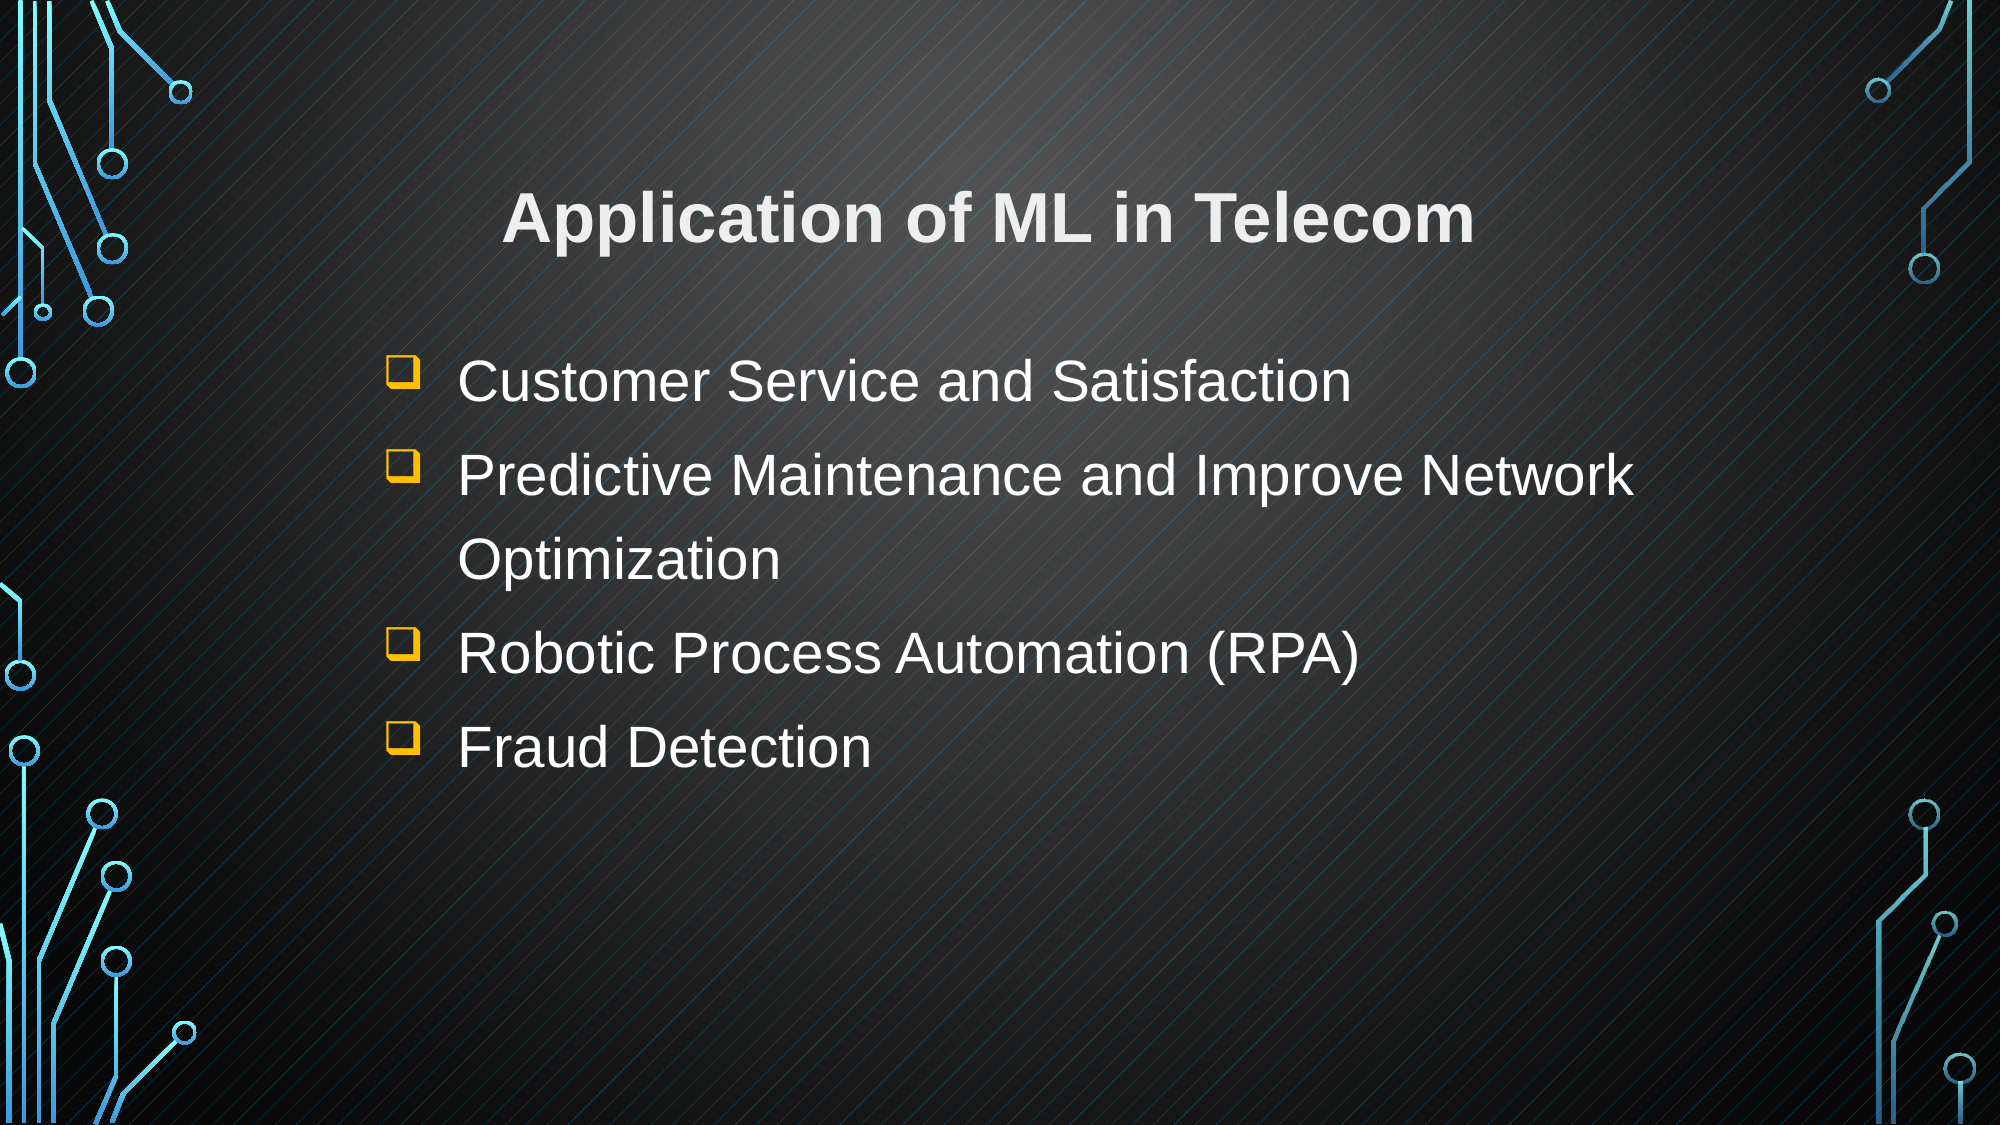

# Application of ML in Telecom
Customer Service and Satisfaction
Predictive Maintenance and Improve Network Optimization
Robotic Process Automation (RPA)
Fraud Detection